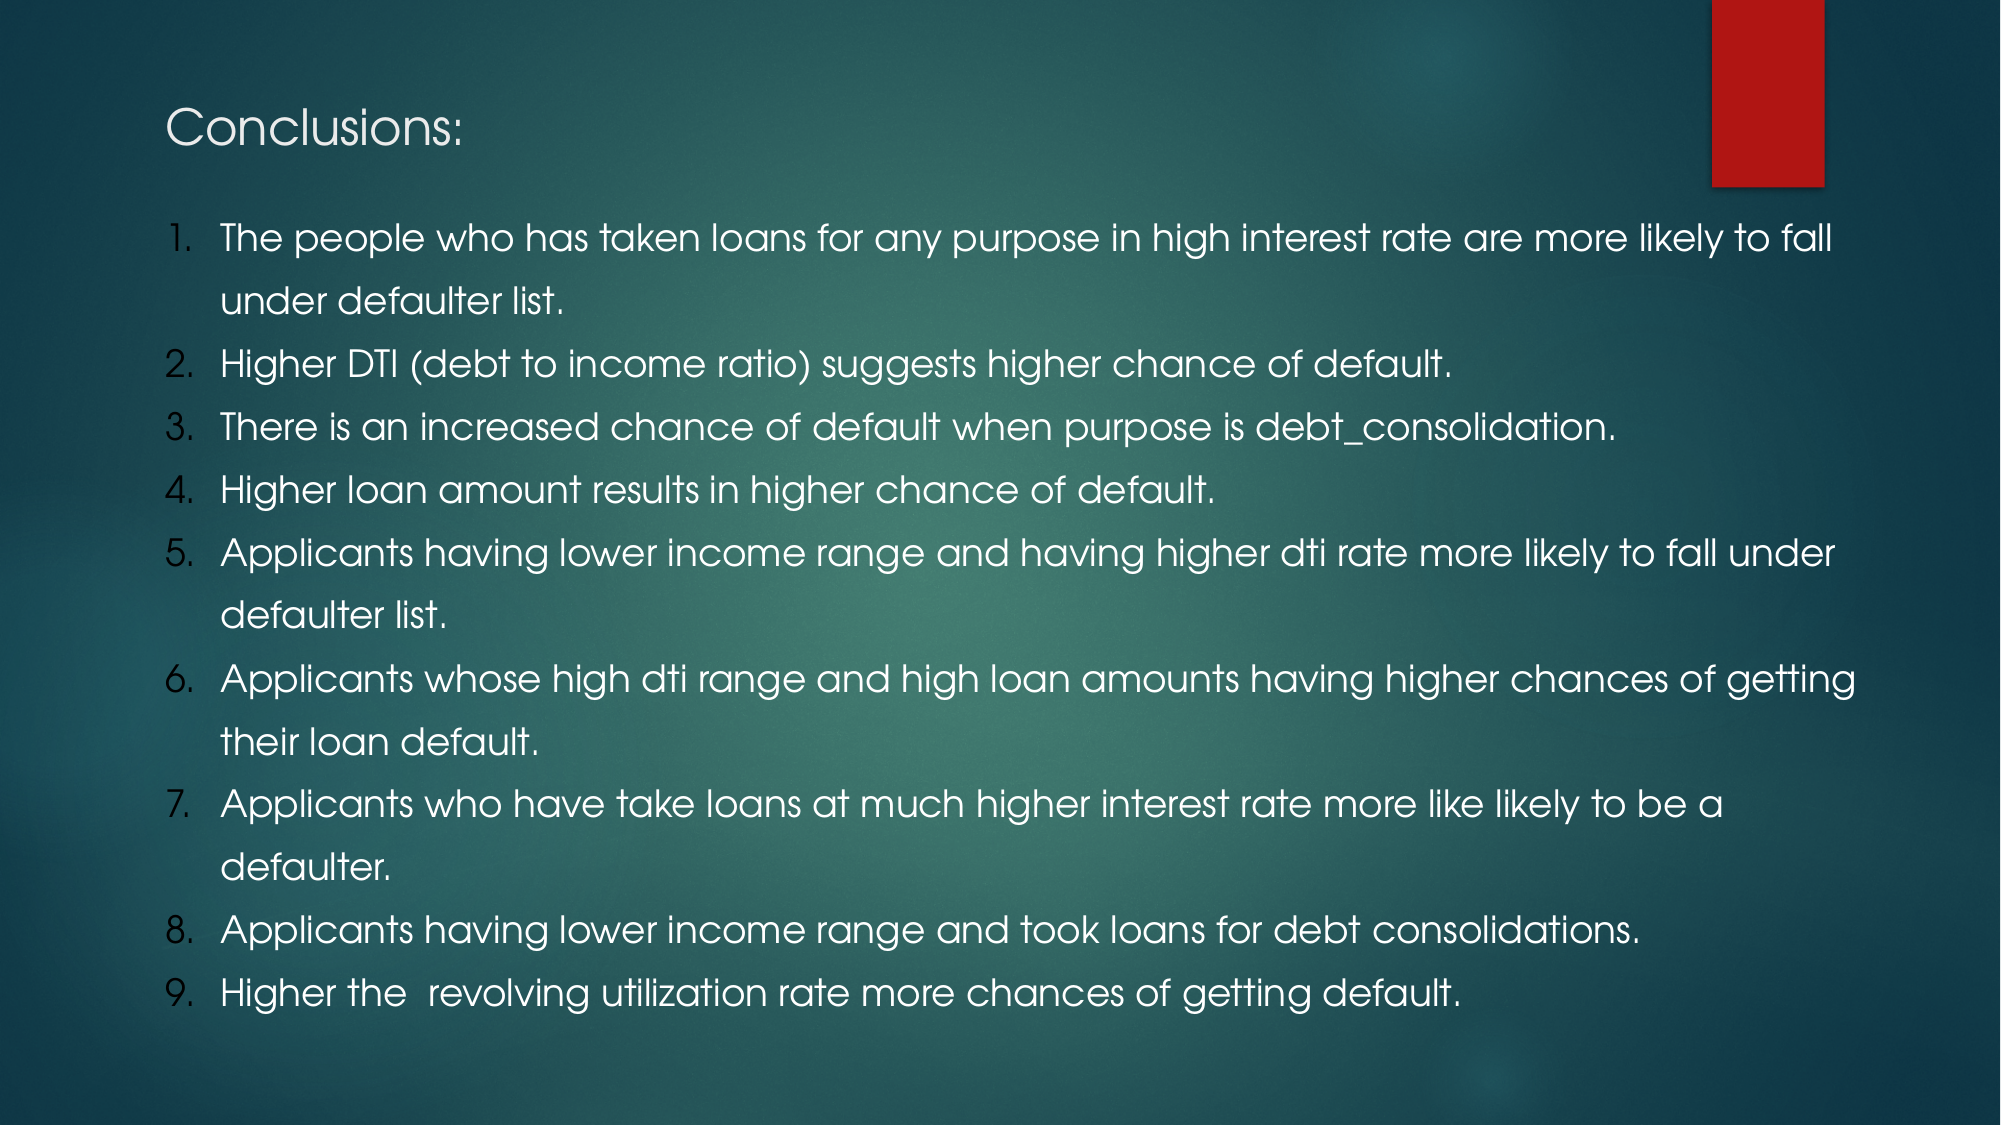

# Conclusions:
The people who has taken loans for any purpose in high interest rate are more likely to fall under defaulter list.
Higher DTI (debt to income ratio) suggests higher chance of default.
There is an increased chance of default when purpose is debt_consolidation.
Higher loan amount results in higher chance of default.
Applicants having lower income range and having higher dti rate more likely to fall under defaulter list.
Applicants whose high dti range and high loan amounts having higher chances of getting their loan default.
Applicants who have take loans at much higher interest rate more like likely to be a defaulter.
Applicants having lower income range and took loans for debt consolidations.
Higher the  revolving utilization rate more chances of getting default.